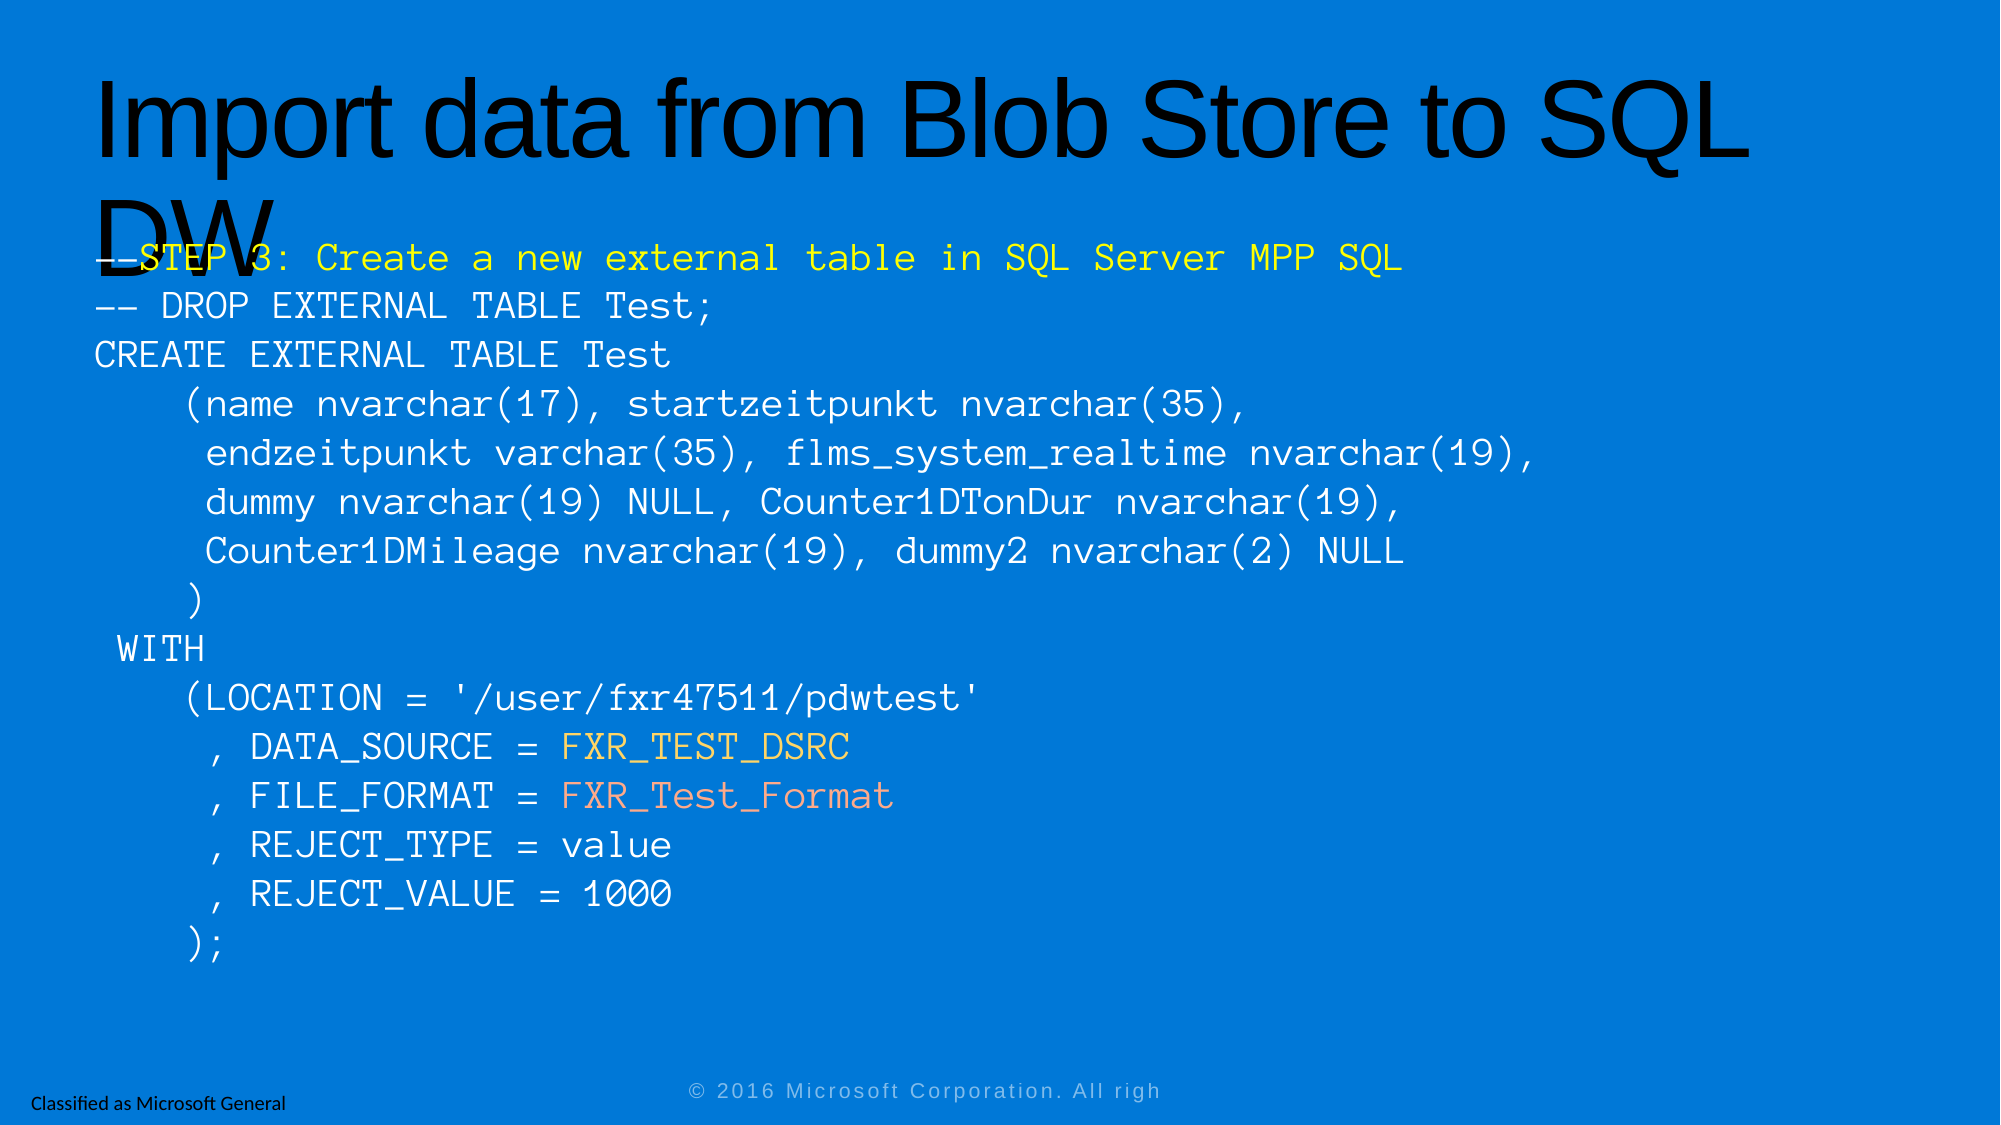

# Import data from Blob Store to SQL DW
--STEP 3: Create a new external table in SQL Server MPP SQL
-- DROP EXTERNAL TABLE Test;
CREATE EXTERNAL TABLE Test
    (name nvarchar(17), startzeitpunkt nvarchar(35),
     endzeitpunkt varchar(35), flms_system_realtime nvarchar(19),
     dummy nvarchar(19) NULL, Counter1DTonDur nvarchar(19),
     Counter1DMileage nvarchar(19), dummy2 nvarchar(2) NULL
    )
 WITH
    (LOCATION = '/user/fxr47511/pdwtest'
     , DATA_SOURCE = FXR_TEST_DSRC
     , FILE_FORMAT = FXR_Test_Format
     , REJECT_TYPE = value
     , REJECT_VALUE = 1000
    );